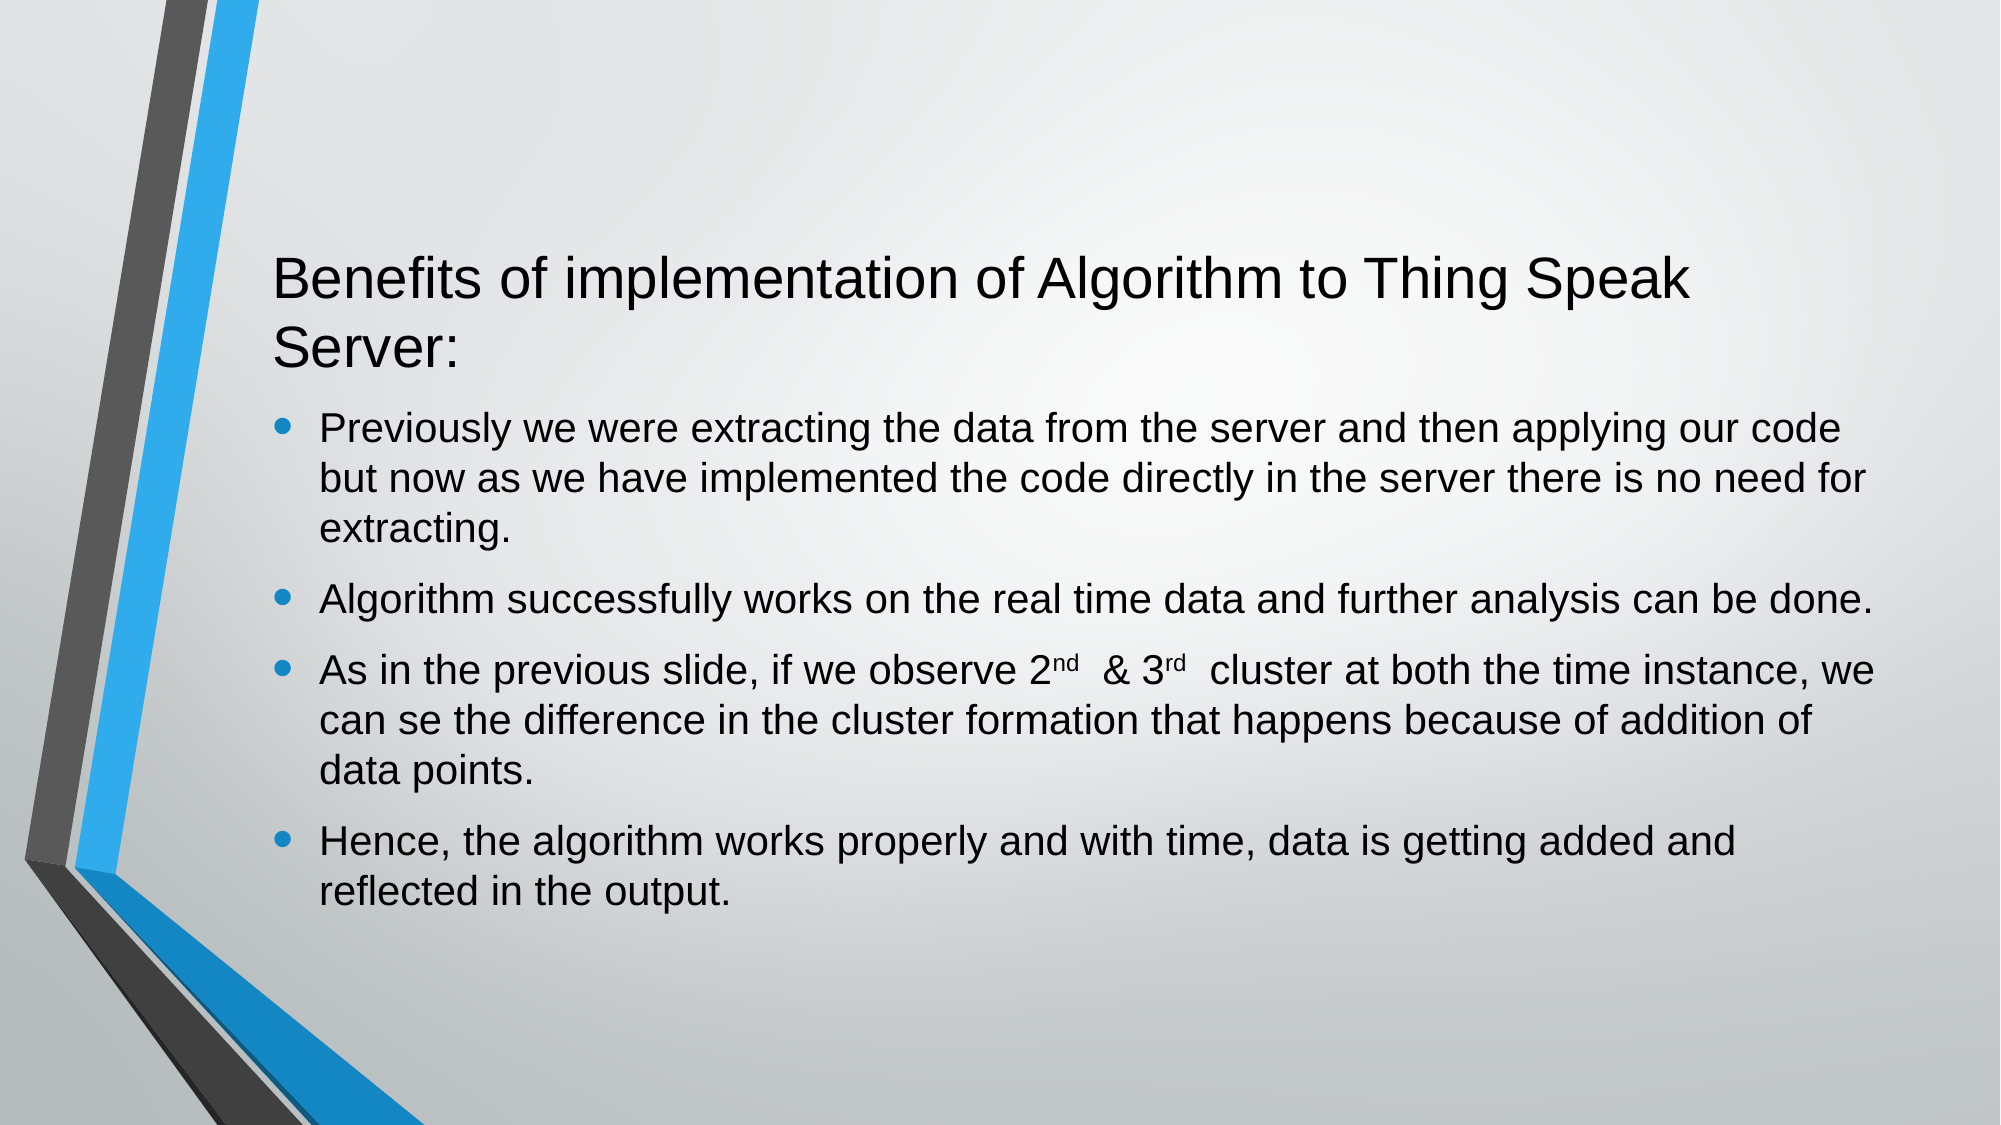

Benefits of implementation of Algorithm to Thing Speak Server:
Previously we were extracting the data from the server and then applying our code but now as we have implemented the code directly in the server there is no need for extracting.
Algorithm successfully works on the real time data and further analysis can be done.
As in the previous slide, if we observe 2nd  & 3rd  cluster at both the time instance, we can se the difference in the cluster formation that happens because of addition of data points.
Hence, the algorithm works properly and with time, data is getting added and reflected in the output.